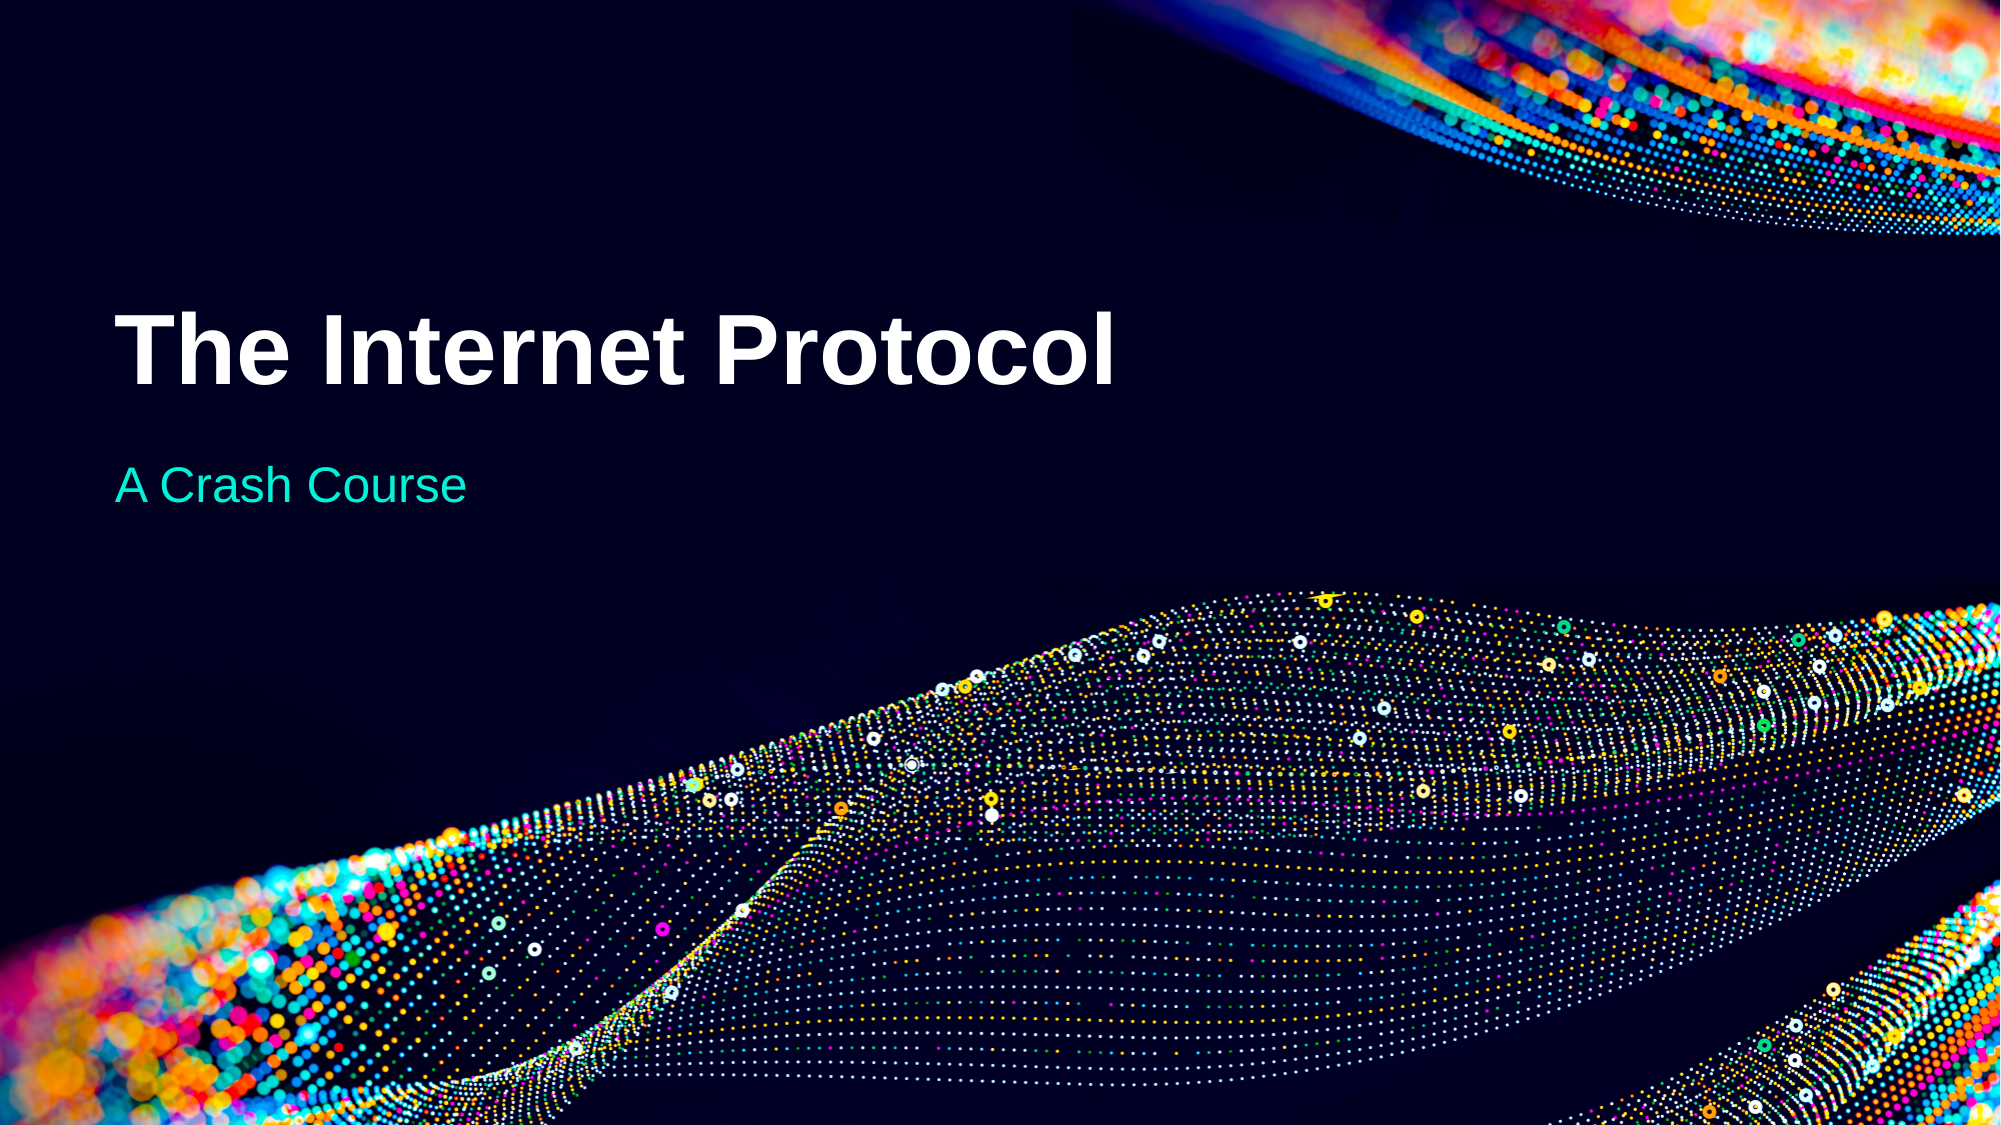

# The Internet Protocol
A Crash Course